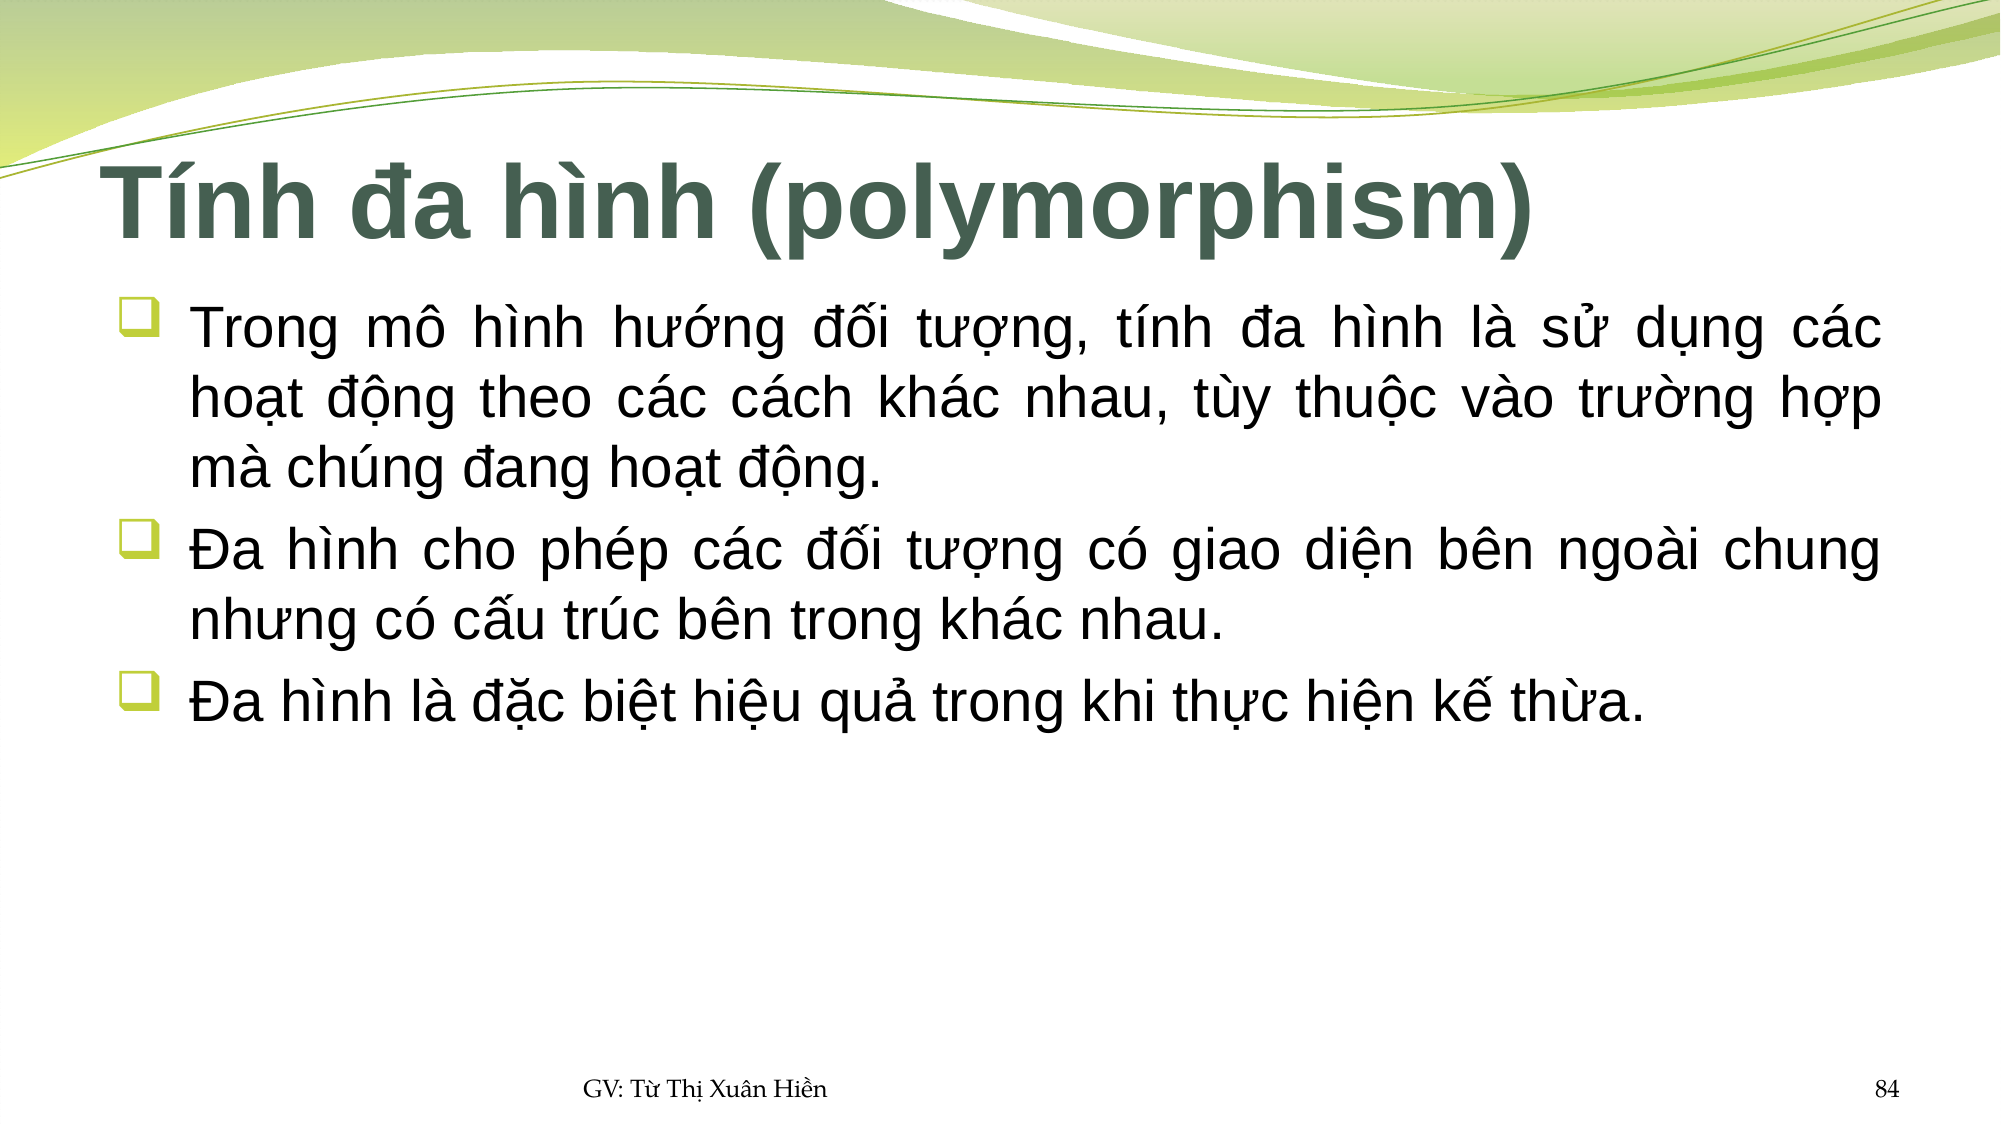

# Tính đa hình (polymorphism)
Trong mô hình hướng đối tượng, tính đa hình là sử dụng các hoạt động theo các cách khác nhau, tùy thuộc vào trường hợp mà chúng đang hoạt động.
Đa hình cho phép các đối tượng có giao diện bên ngoài chung nhưng có cấu trúc bên trong khác nhau.
Đa hình là đặc biệt hiệu quả trong khi thực hiện kế thừa.
GV: Từ Thị Xuân Hiền
84